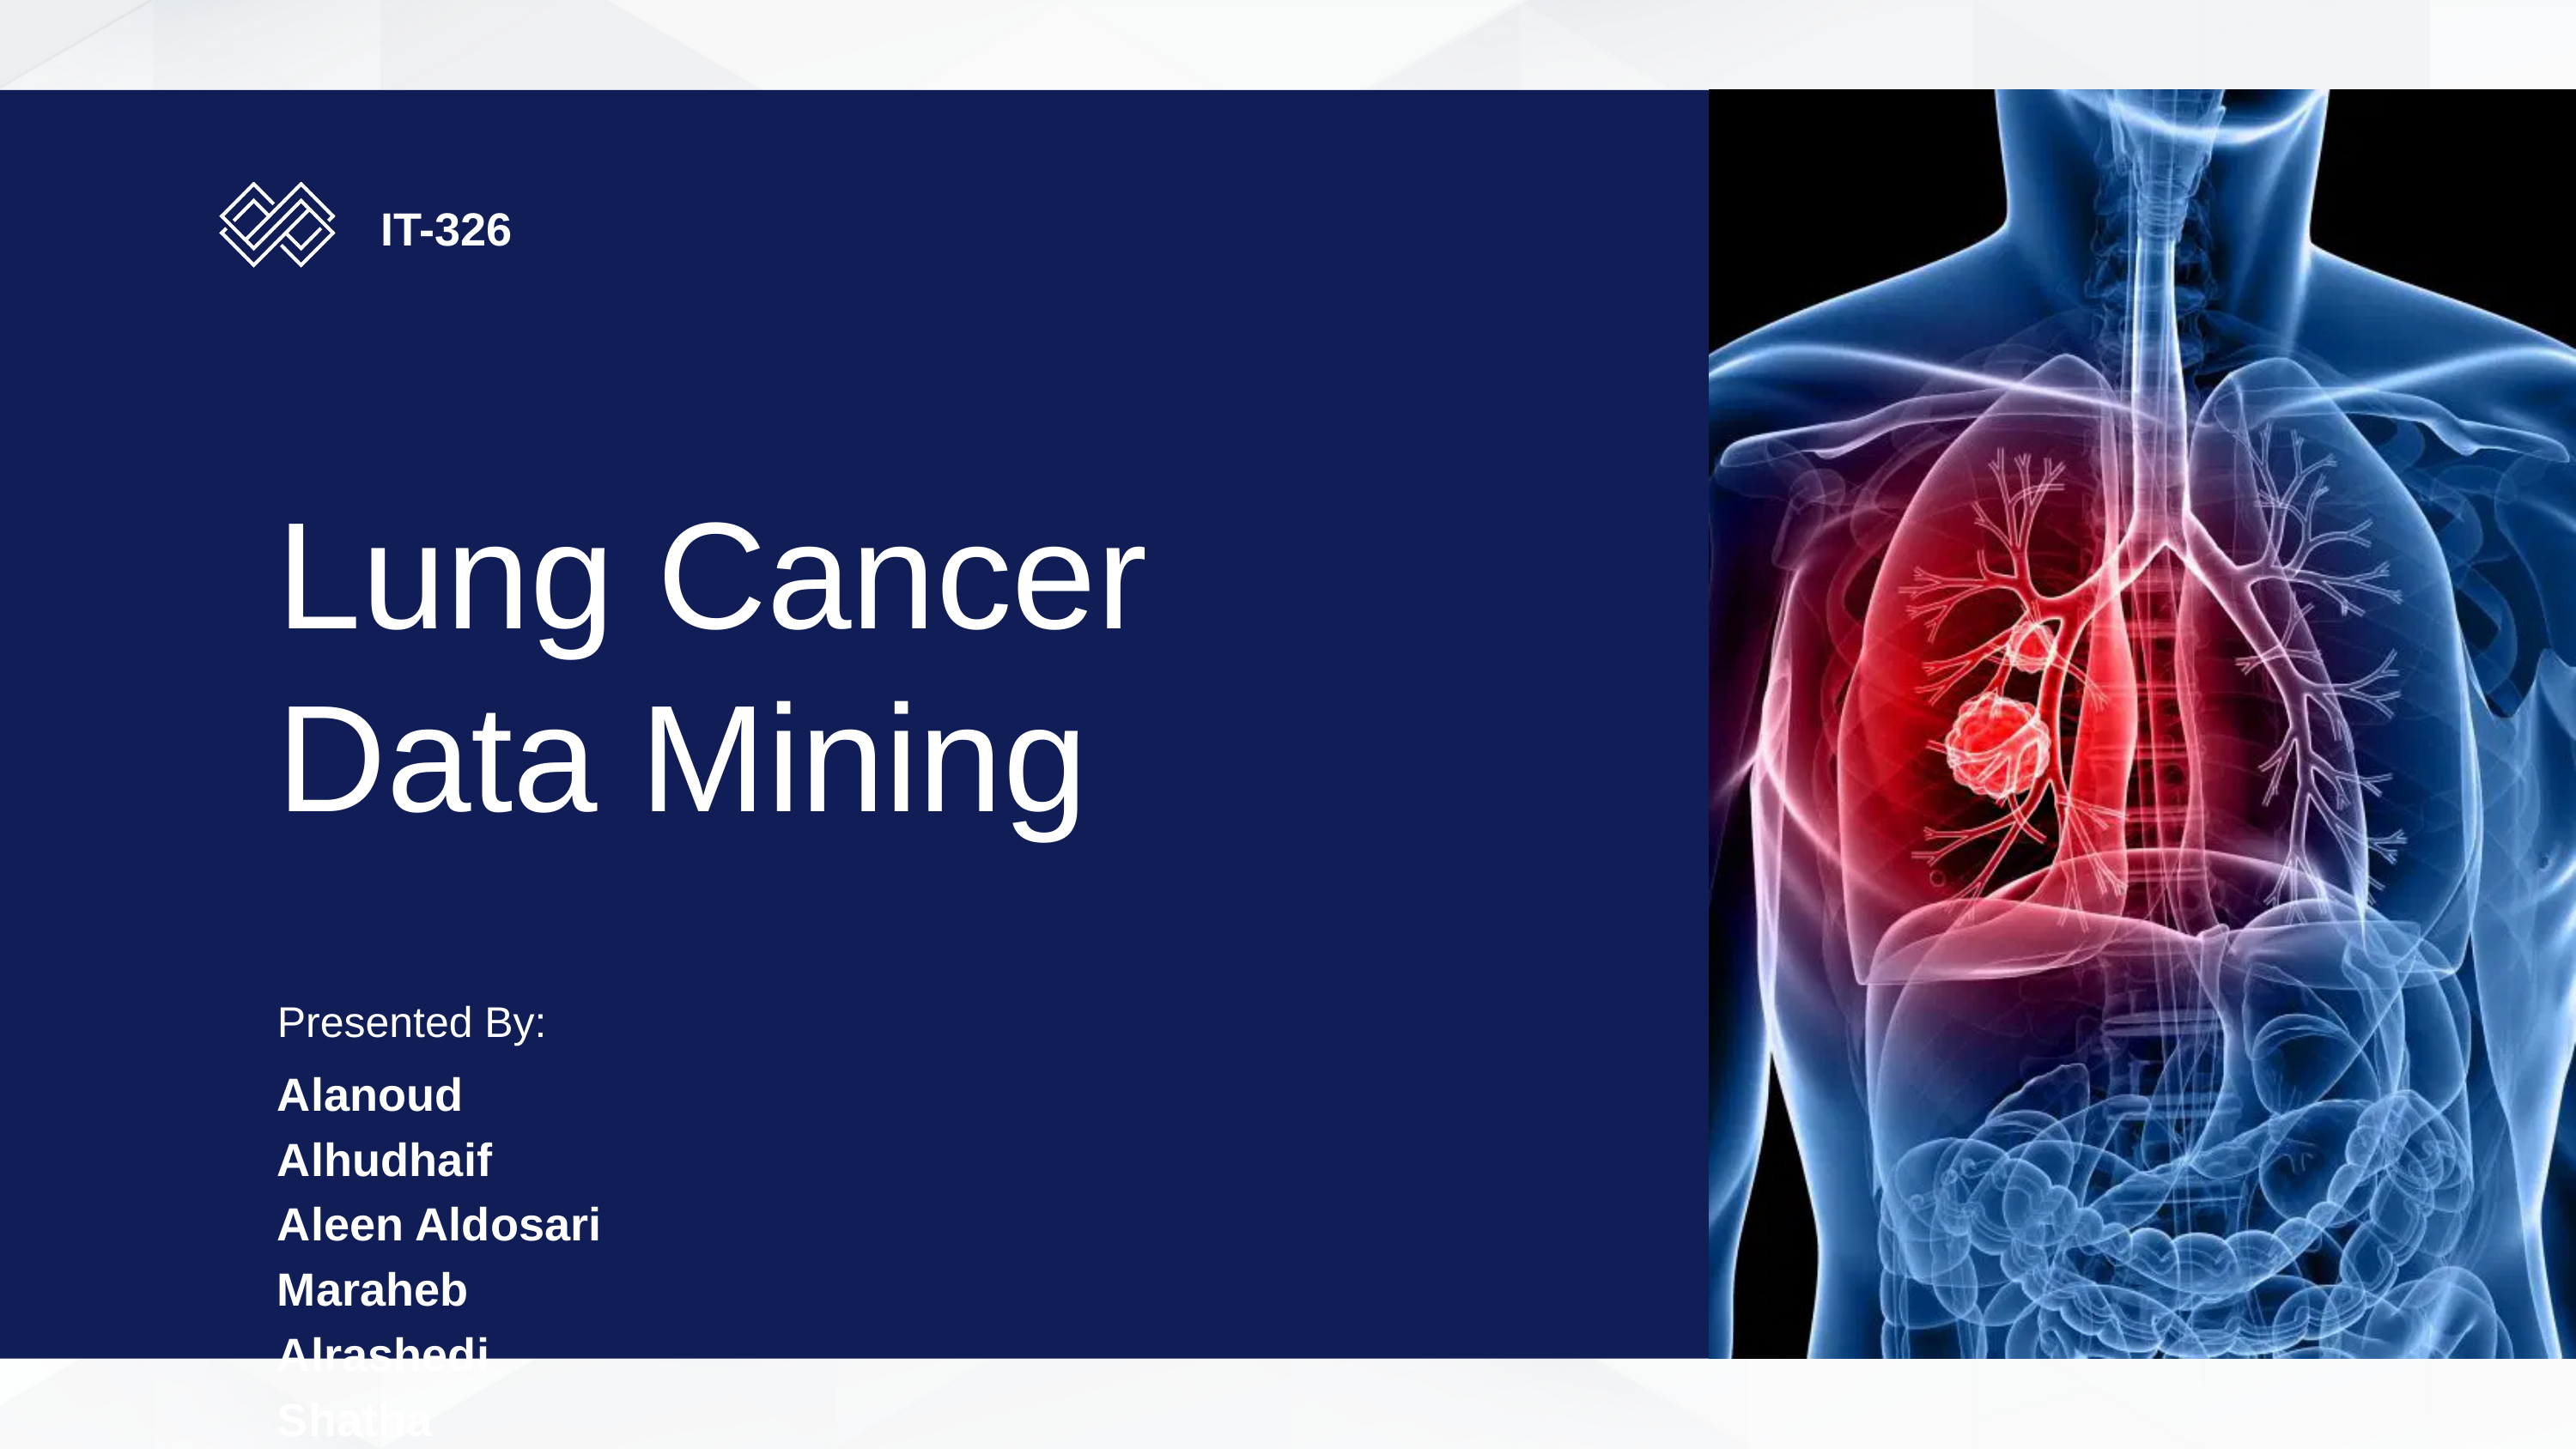

IT-326
Lung Cancer
Data Mining
Presented By:
Alanoud Alhudhaif
Aleen Aldosari
Maraheb Alrashedi
Shatha AlSheddey